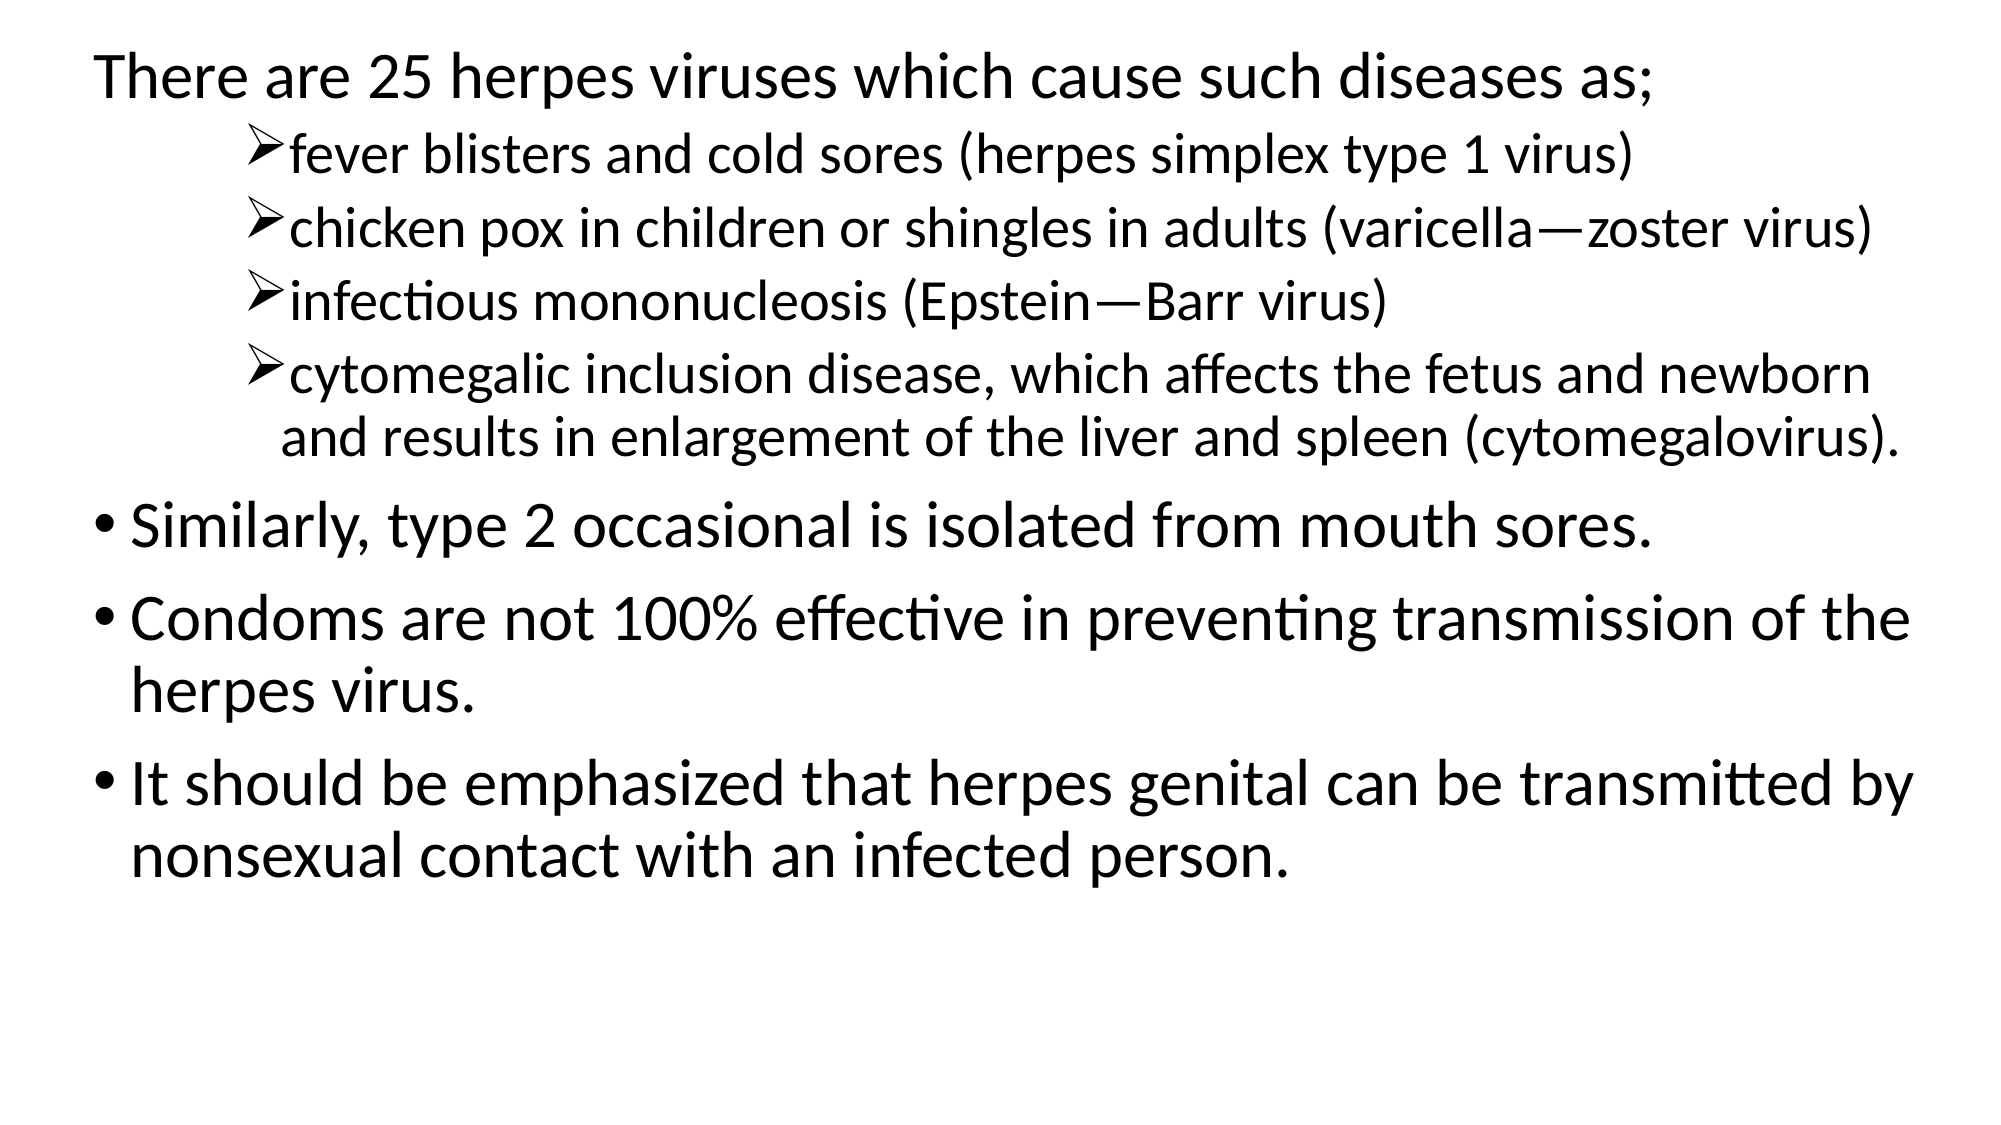

There are 25 herpes viruses which cause such diseases as;
fever blisters and cold sores (herpes simplex type 1 virus)
chicken pox in children or shingles in adults (varicella—zoster virus)
infectious mononucleosis (Epstein—Barr virus)
cytomegalic inclusion disease, which affects the fetus and newborn and results in enlargement of the liver and spleen (cytomegalovirus).
Similarly, type 2 occasional is isolated from mouth sores.
Condoms are not 100% effective in preventing transmission of the herpes virus.
It should be emphasized that herpes genital can be transmitted by nonsexual contact with an infected person.